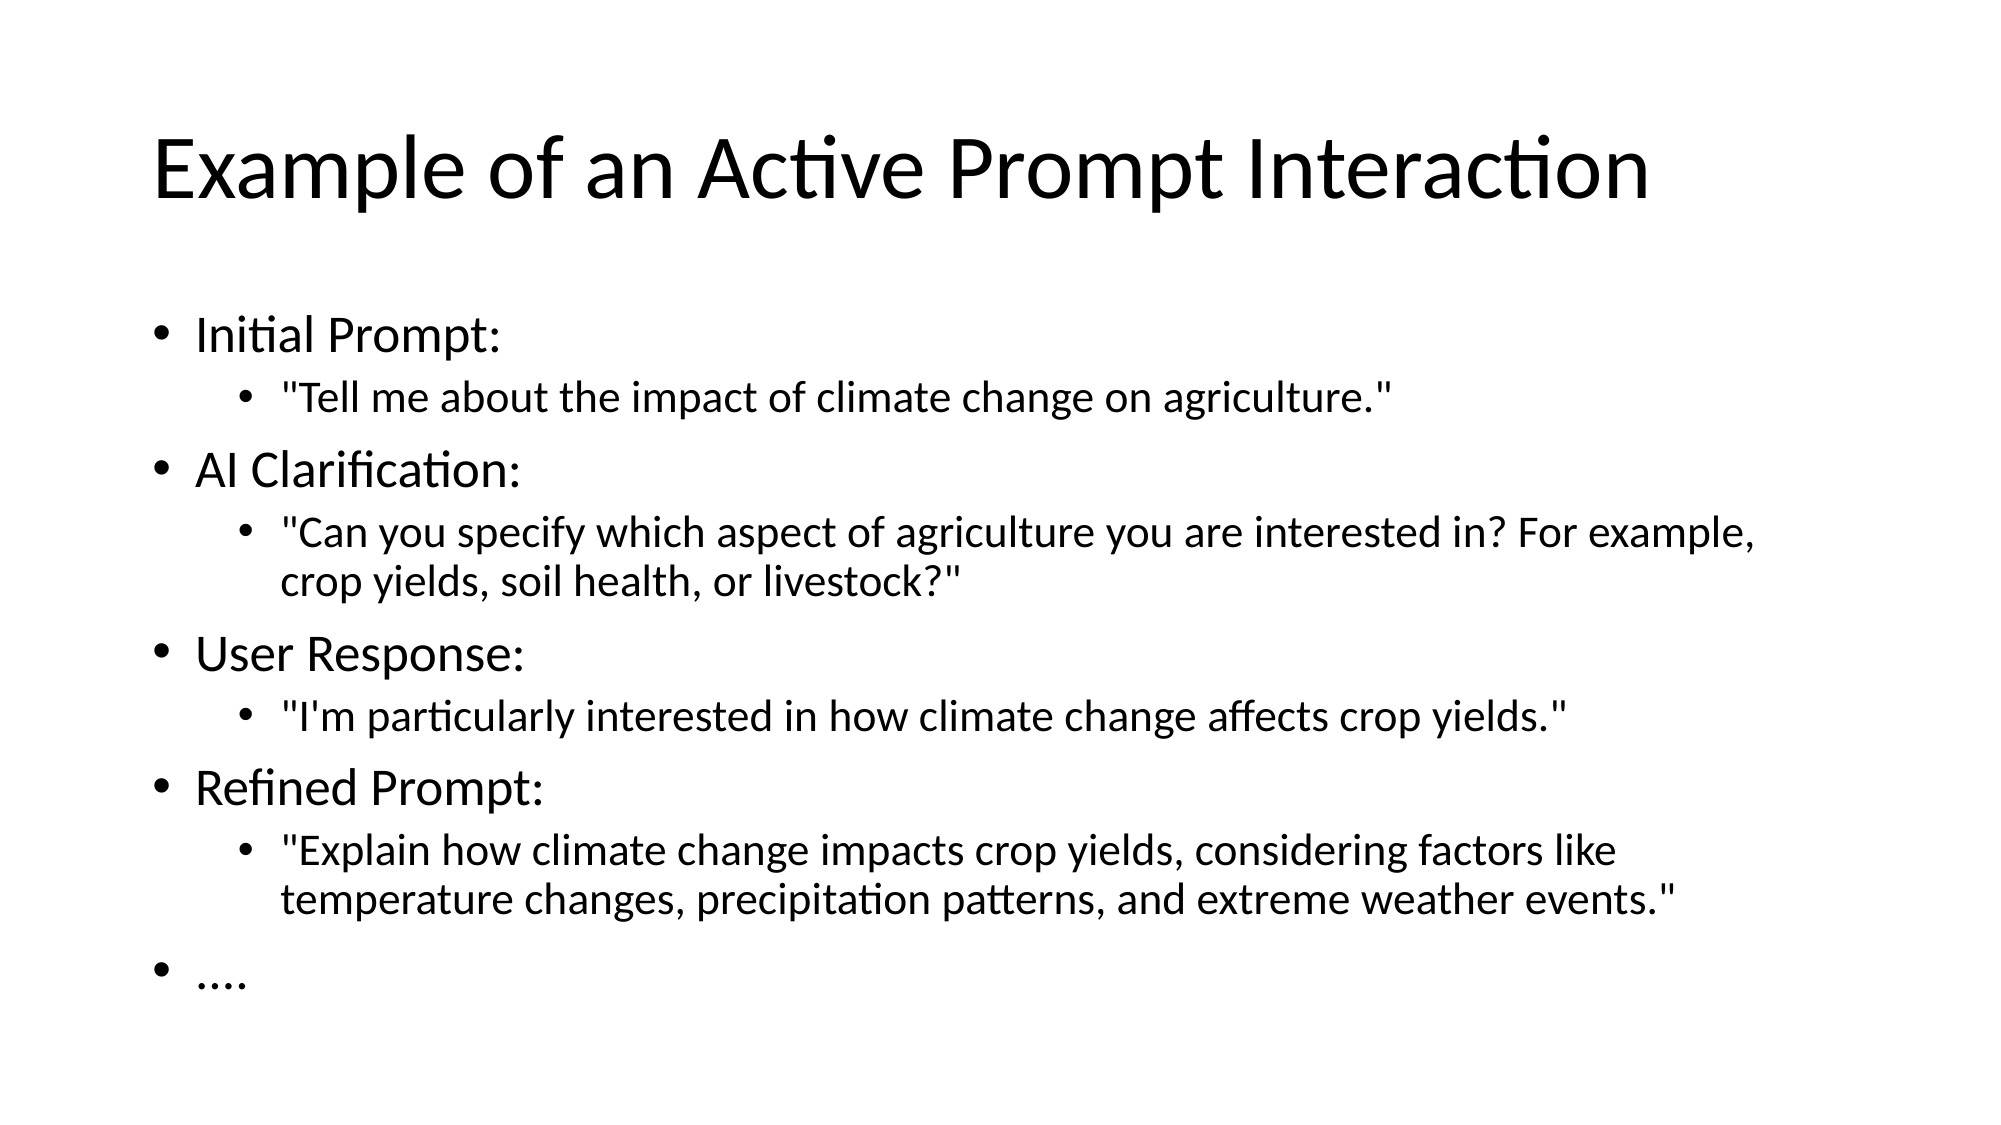

# Example of an Active Prompt Interaction
Initial Prompt:
"Tell me about the impact of climate change on agriculture."
AI Clarification:
"Can you specify which aspect of agriculture you are interested in? For example, crop yields, soil health, or livestock?"
User Response:
"I'm particularly interested in how climate change affects crop yields."
Refined Prompt:
"Explain how climate change impacts crop yields, considering factors like temperature changes, precipitation patterns, and extreme weather events."
....